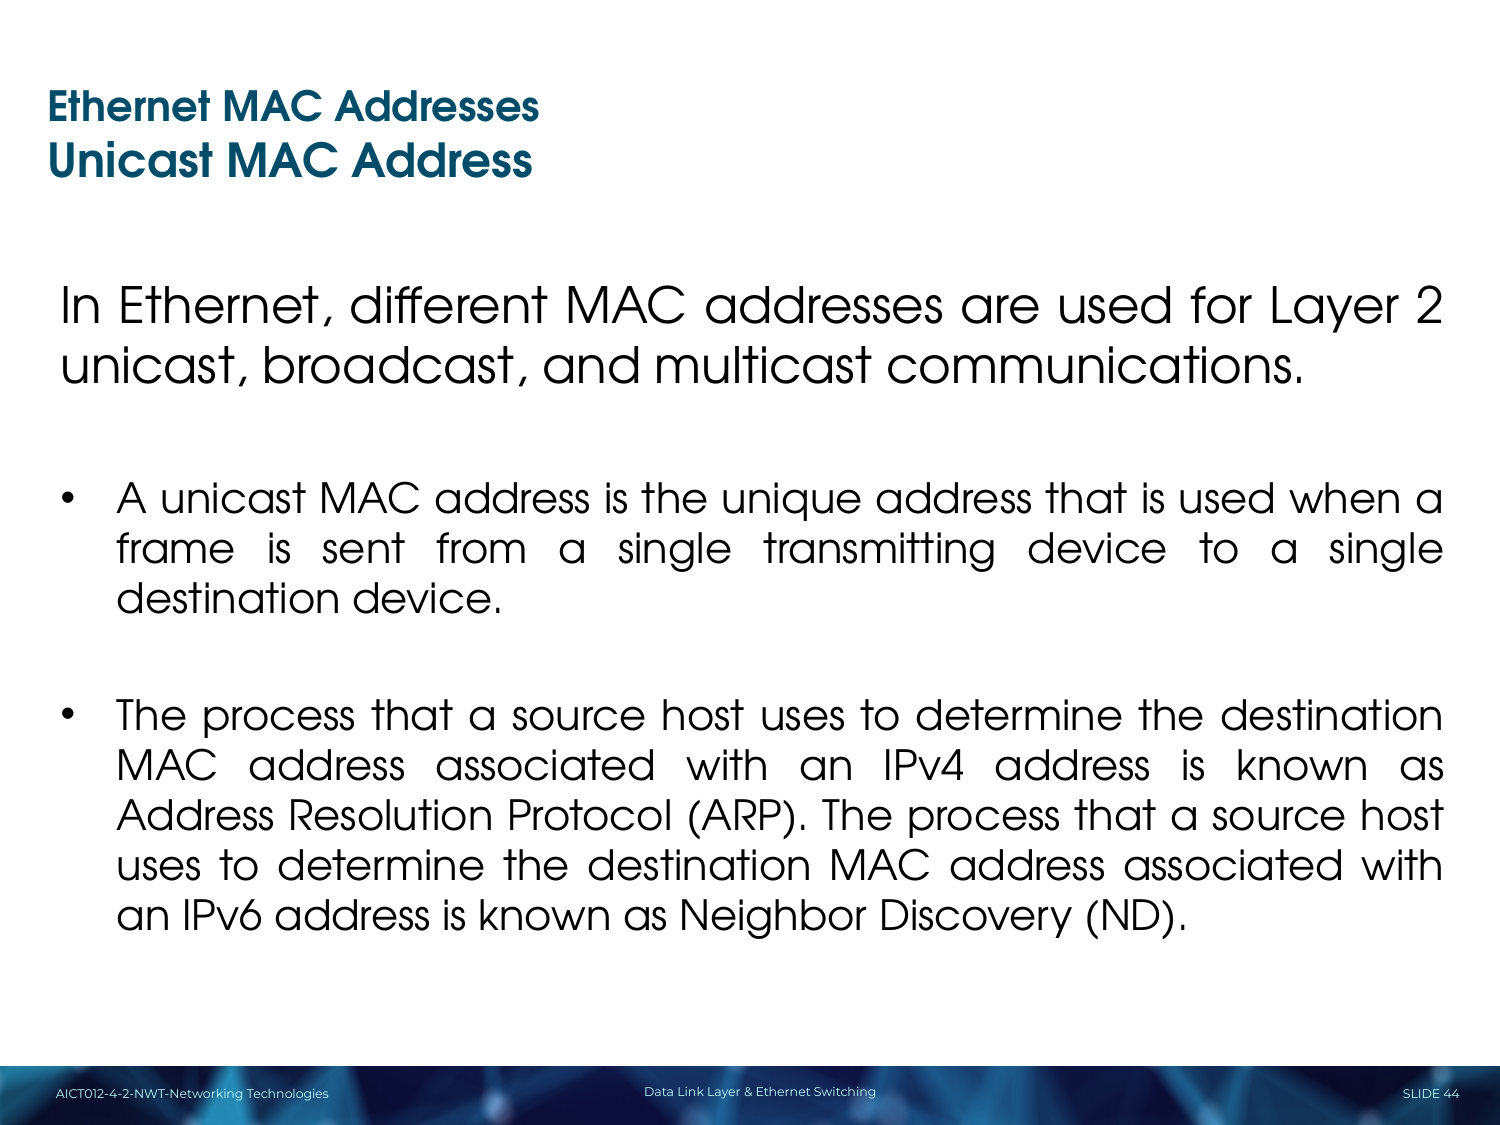

# Ethernet MAC Addresses Unicast MAC Address
In Ethernet, different MAC addresses are used for Layer 2 unicast, broadcast, and multicast communications.

A unicast MAC address is the unique address that is used when a frame is sent from a single transmitting device to a single destination device.

The process that a source host uses to determine the destination MAC address associated with an IPv4 address is known as Address Resolution Protocol (ARP). The process that a source host uses to determine the destination MAC address associated with an IPv6 address is known as Neighbor Discovery (ND).